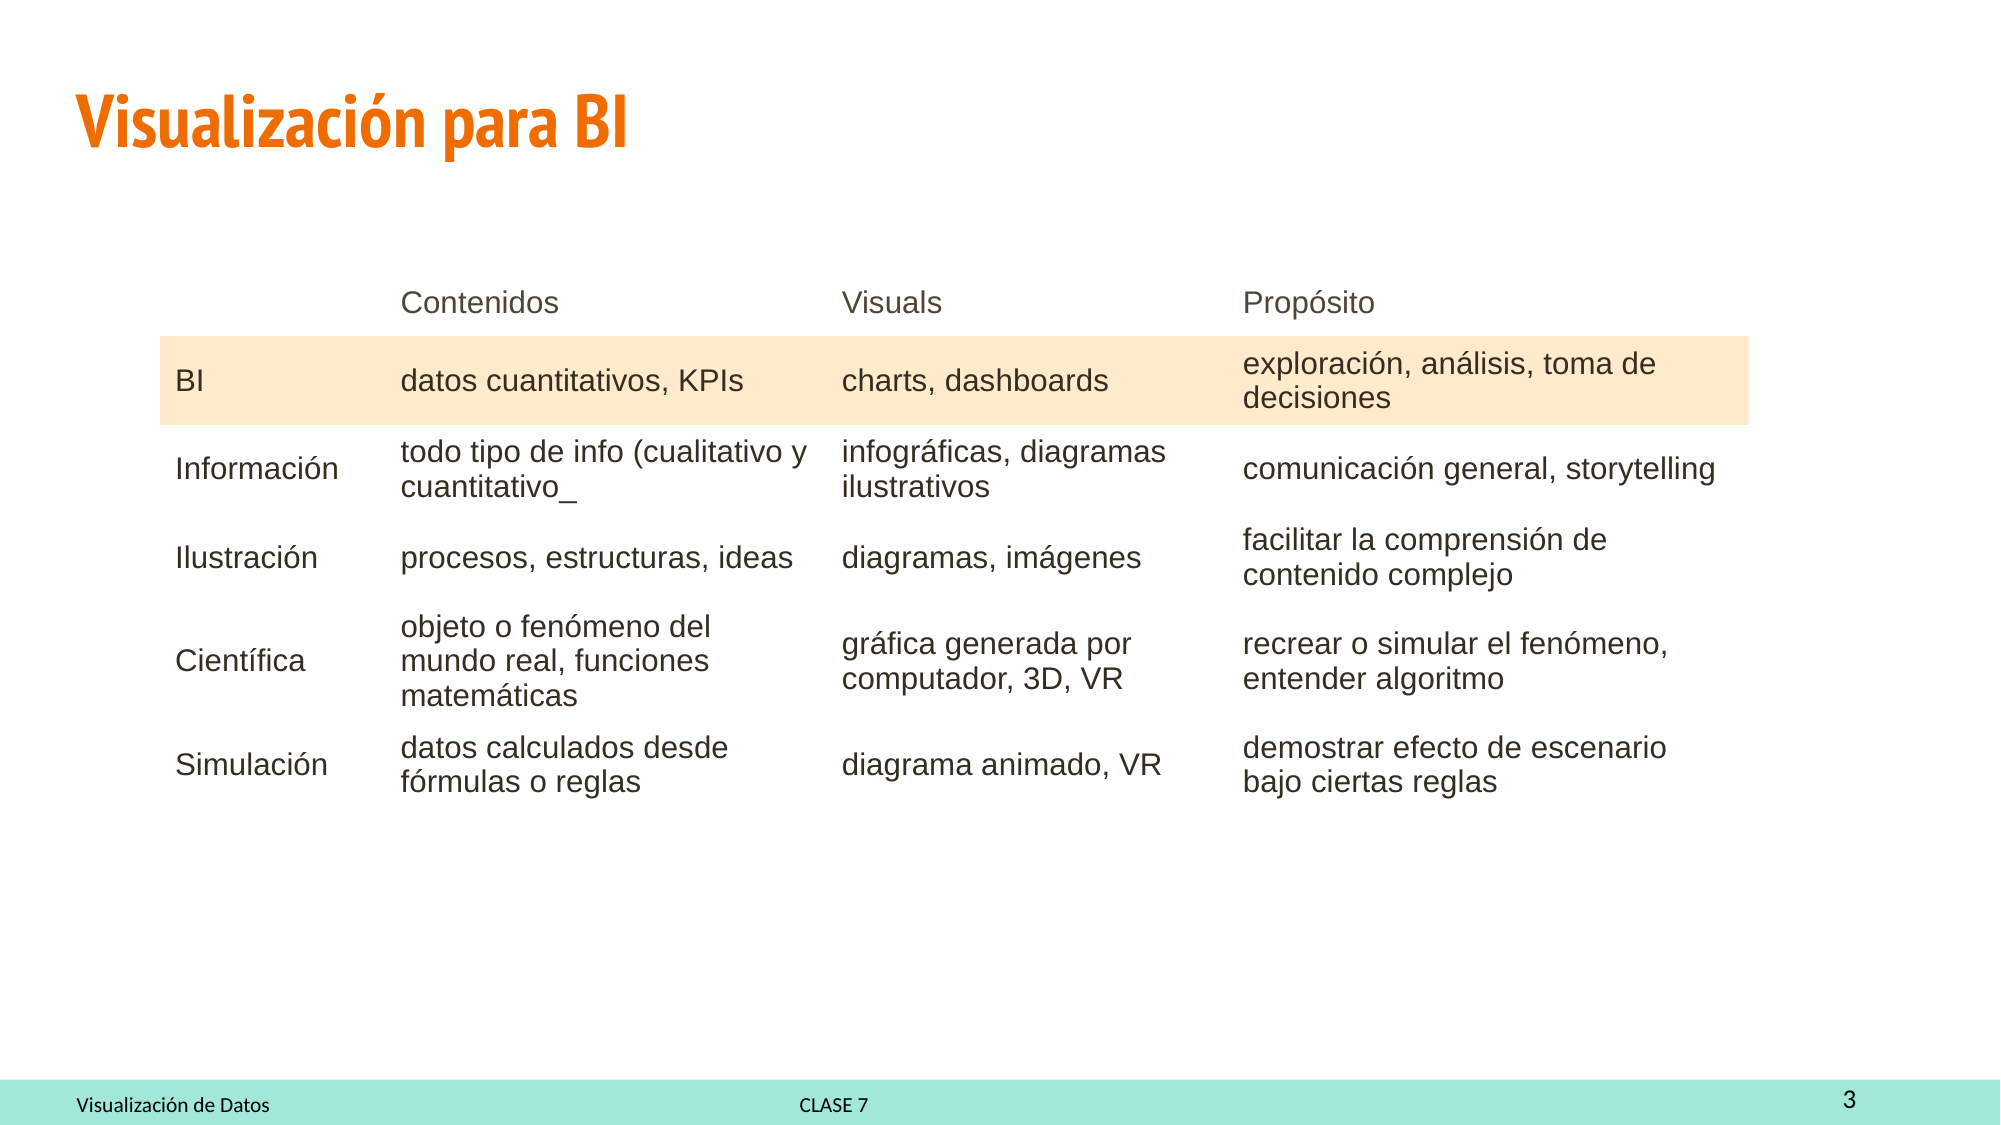

# Visualización para BI
|  | Contenidos | Visuals | Propósito |
| --- | --- | --- | --- |
| BI | datos cuantitativos, KPIs | charts, dashboards | exploración, análisis, toma de decisiones |
| Información | todo tipo de info (cualitativo y cuantitativo\_ | infográficas, diagramas ilustrativos | comunicación general, storytelling |
| Ilustración | procesos, estructuras, ideas | diagramas, imágenes | facilitar la comprensión de contenido complejo |
| Científica | objeto o fenómeno del mundo real, funciones matemáticas | gráfica generada por computador, 3D, VR | recrear o simular el fenómeno, entender algoritmo |
| Simulación | datos calculados desde fórmulas o reglas | diagrama animado, VR | demostrar efecto de escenario bajo ciertas reglas |